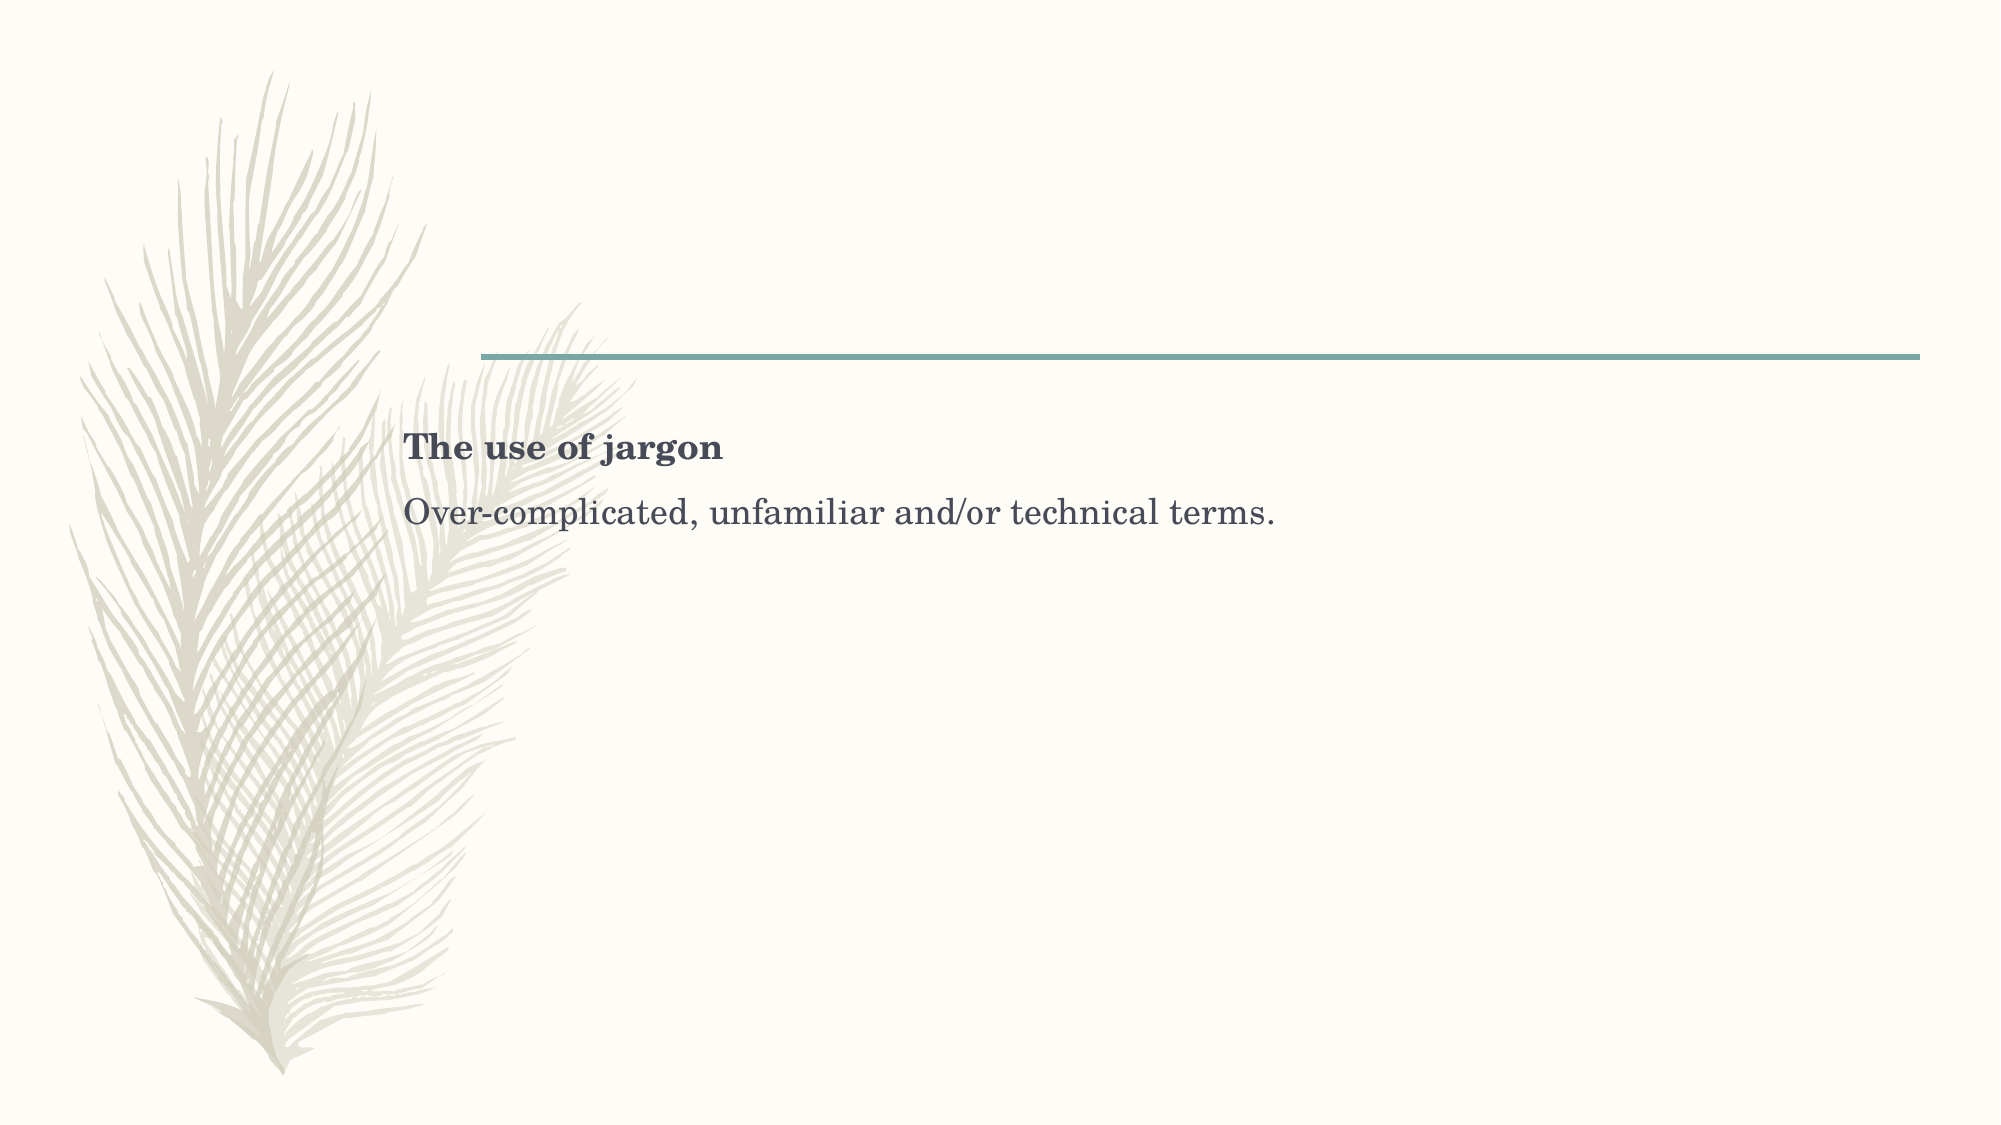

# The use of jargon Over-complicated, unfamiliar and/or technical terms.